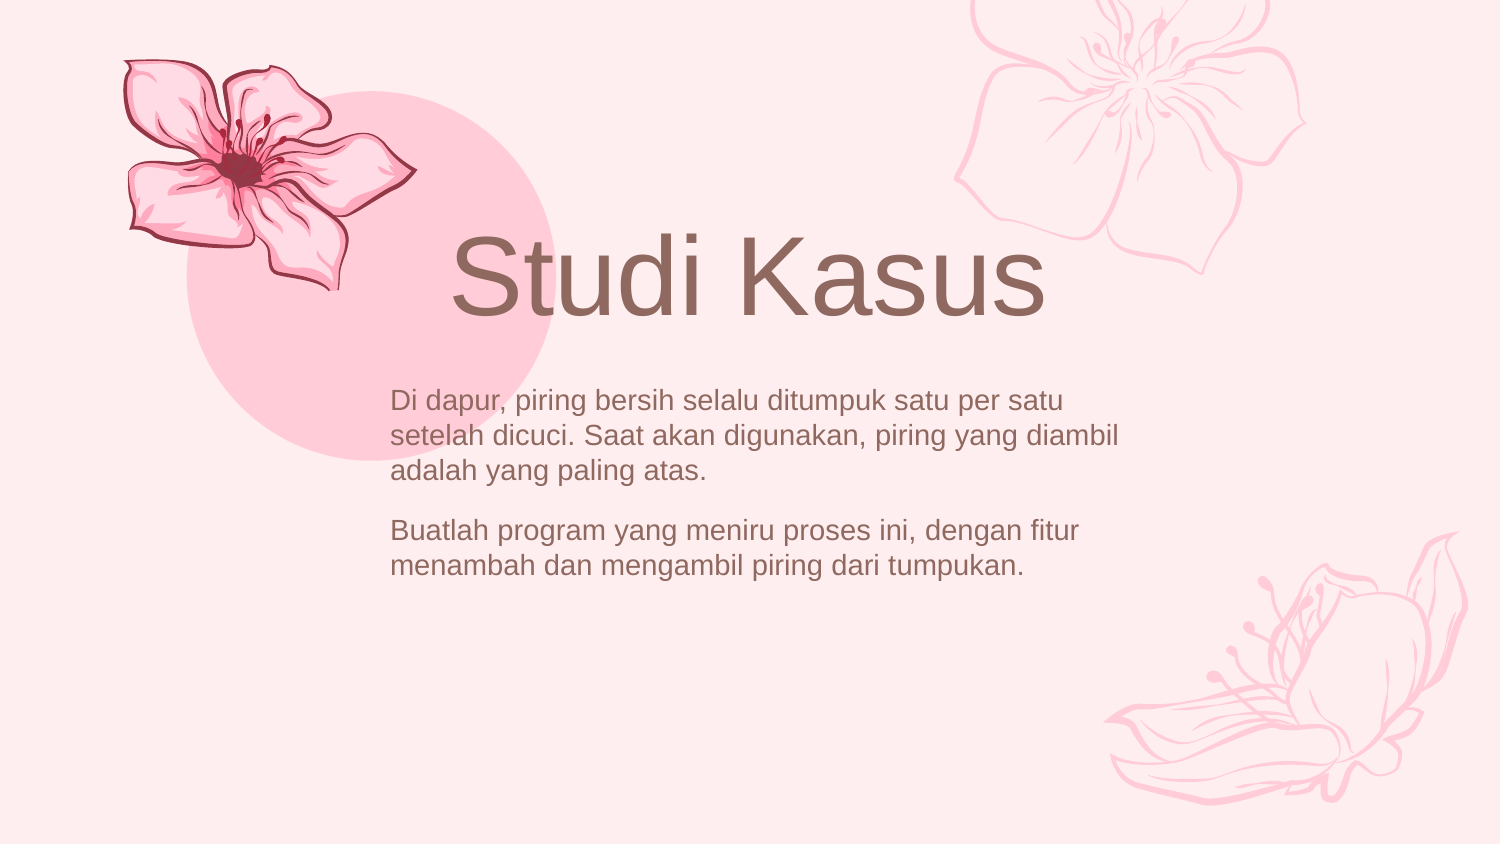

# Studi Kasus
Di dapur, piring bersih selalu ditumpuk satu per satu setelah dicuci. Saat akan digunakan, piring yang diambil adalah yang paling atas.
Buatlah program yang meniru proses ini, dengan fitur menambah dan mengambil piring dari tumpukan.